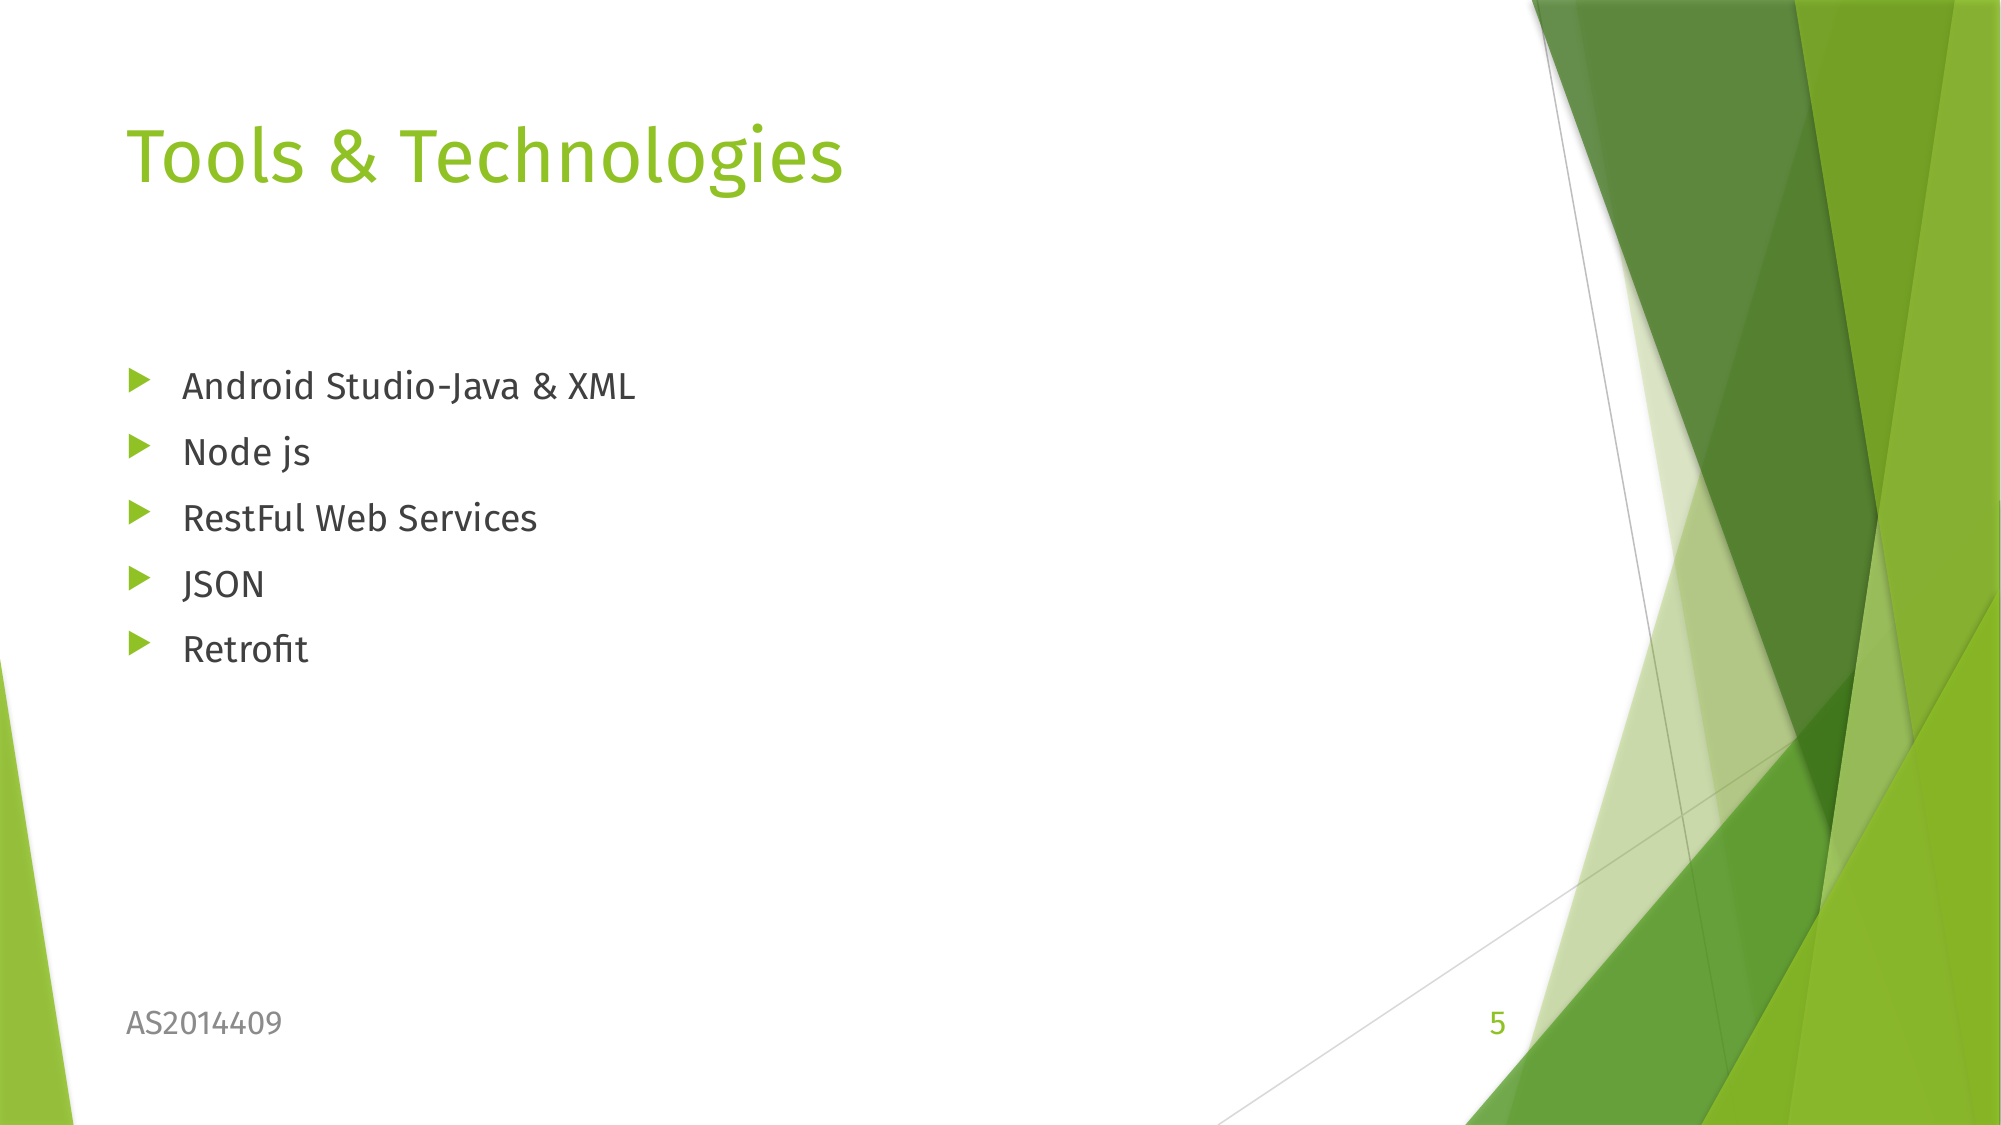

# Tools & Technologies
Android Studio-Java & XML
Node js
RestFul Web Services
JSON
Retrofit
AS2014409
5